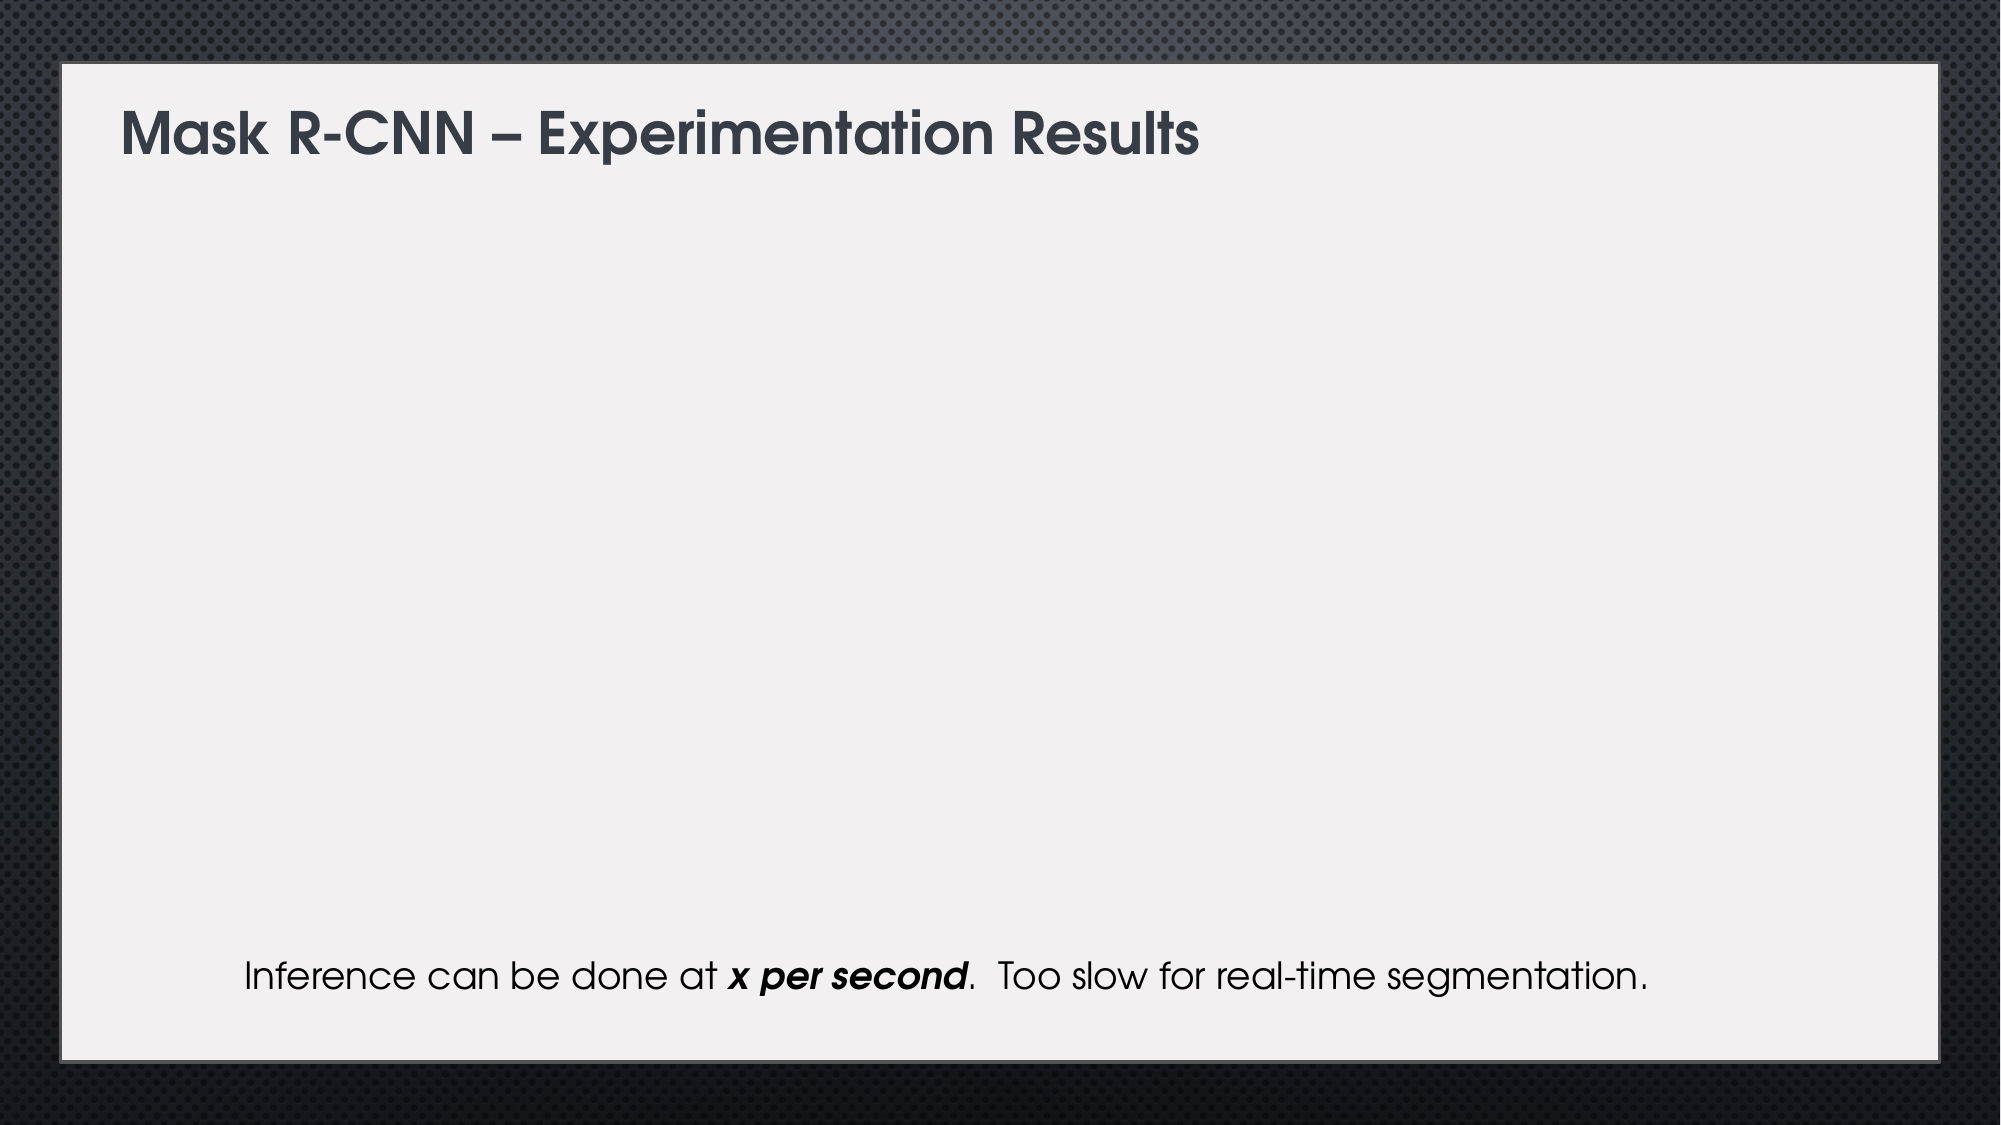

Mask R-CNN – Experimentation Results
Inference can be done at x per second.  Too slow for real-time segmentation.